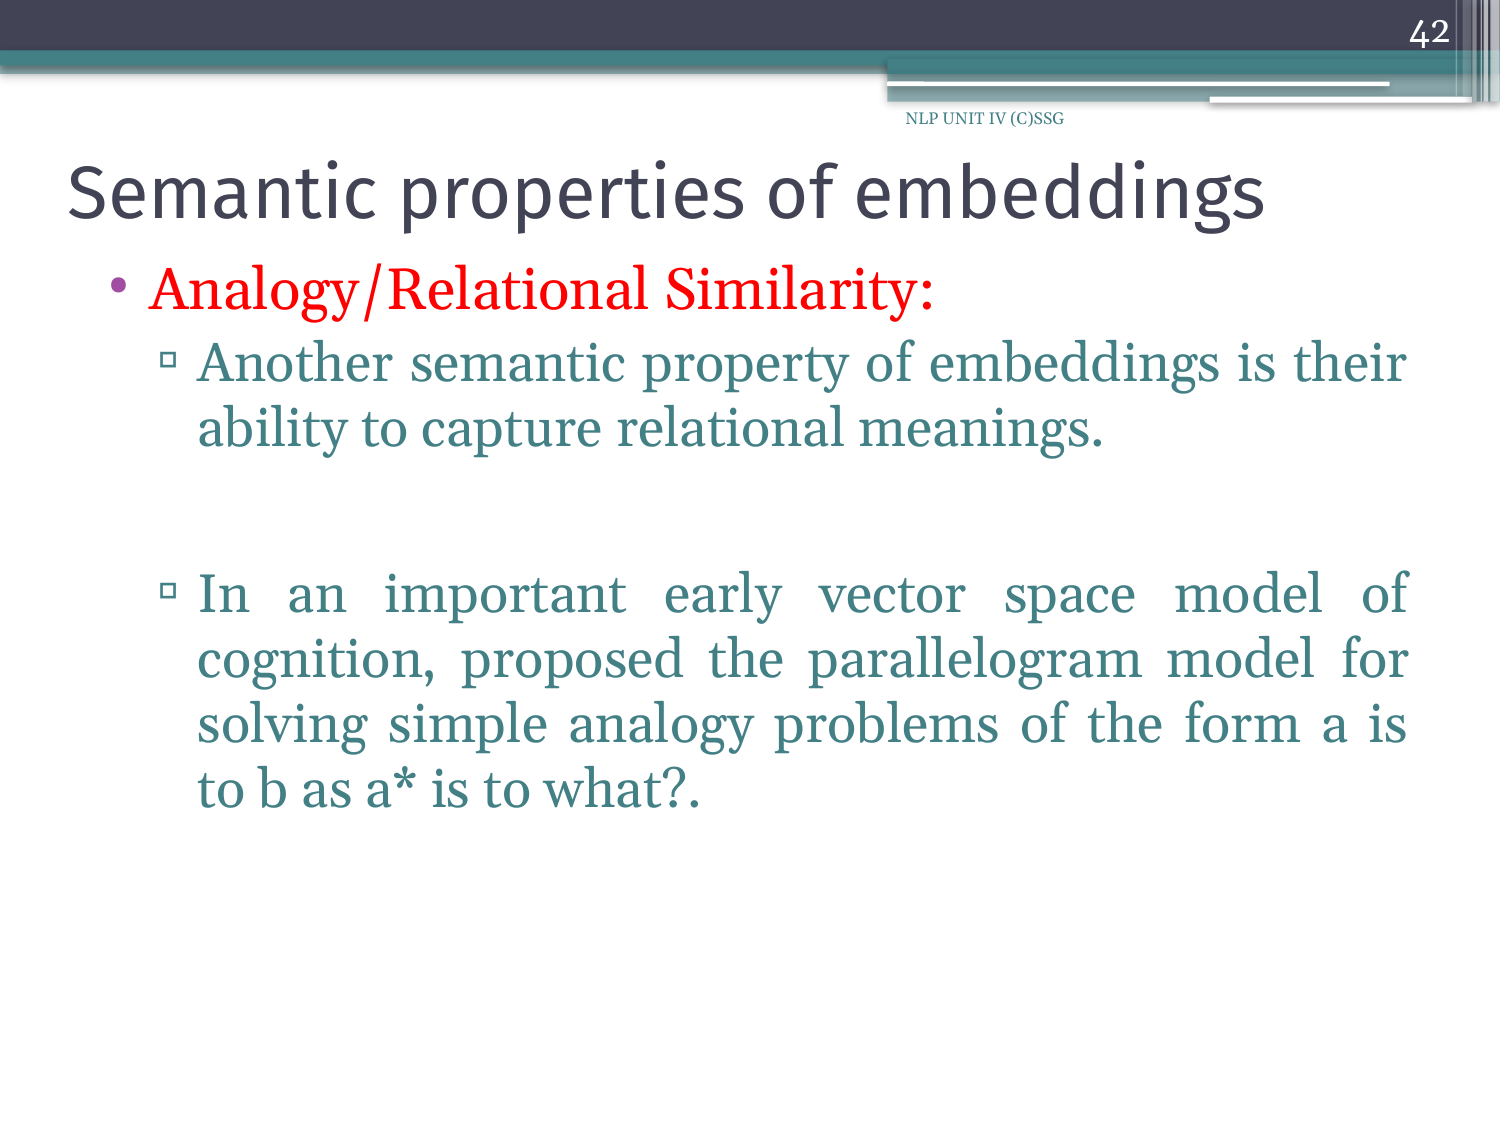

42
NLP UNIT IV (C)SSG
# Semantic properties of embeddings
Analogy/Relational Similarity:
Another semantic property of embeddings is their ability to capture relational meanings.

In an important early vector space model of cognition, proposed the parallelogram model for solving simple analogy problems of the form a is to b as a* is to what?.